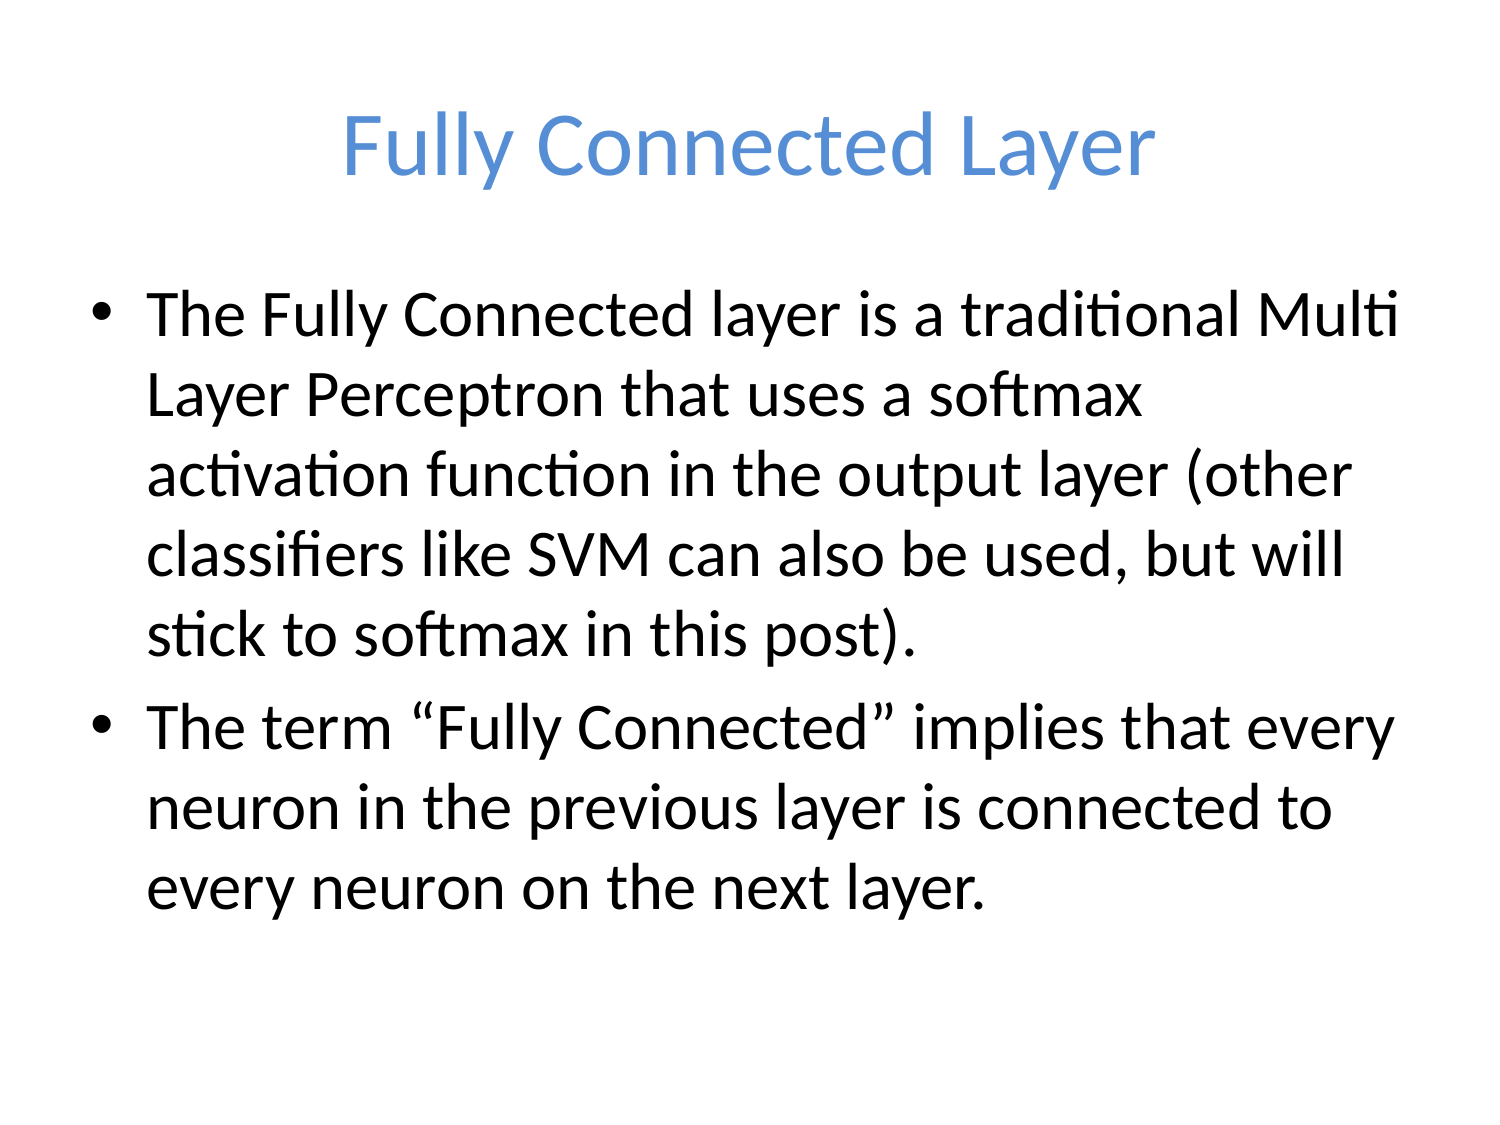

# Fully Connected Layer
The Fully Connected layer is a traditional Multi Layer Perceptron that uses a softmax activation function in the output layer (other classifiers like SVM can also be used, but will stick to softmax in this post).
The term “Fully Connected” implies that every neuron in the previous layer is connected to every neuron on the next layer.